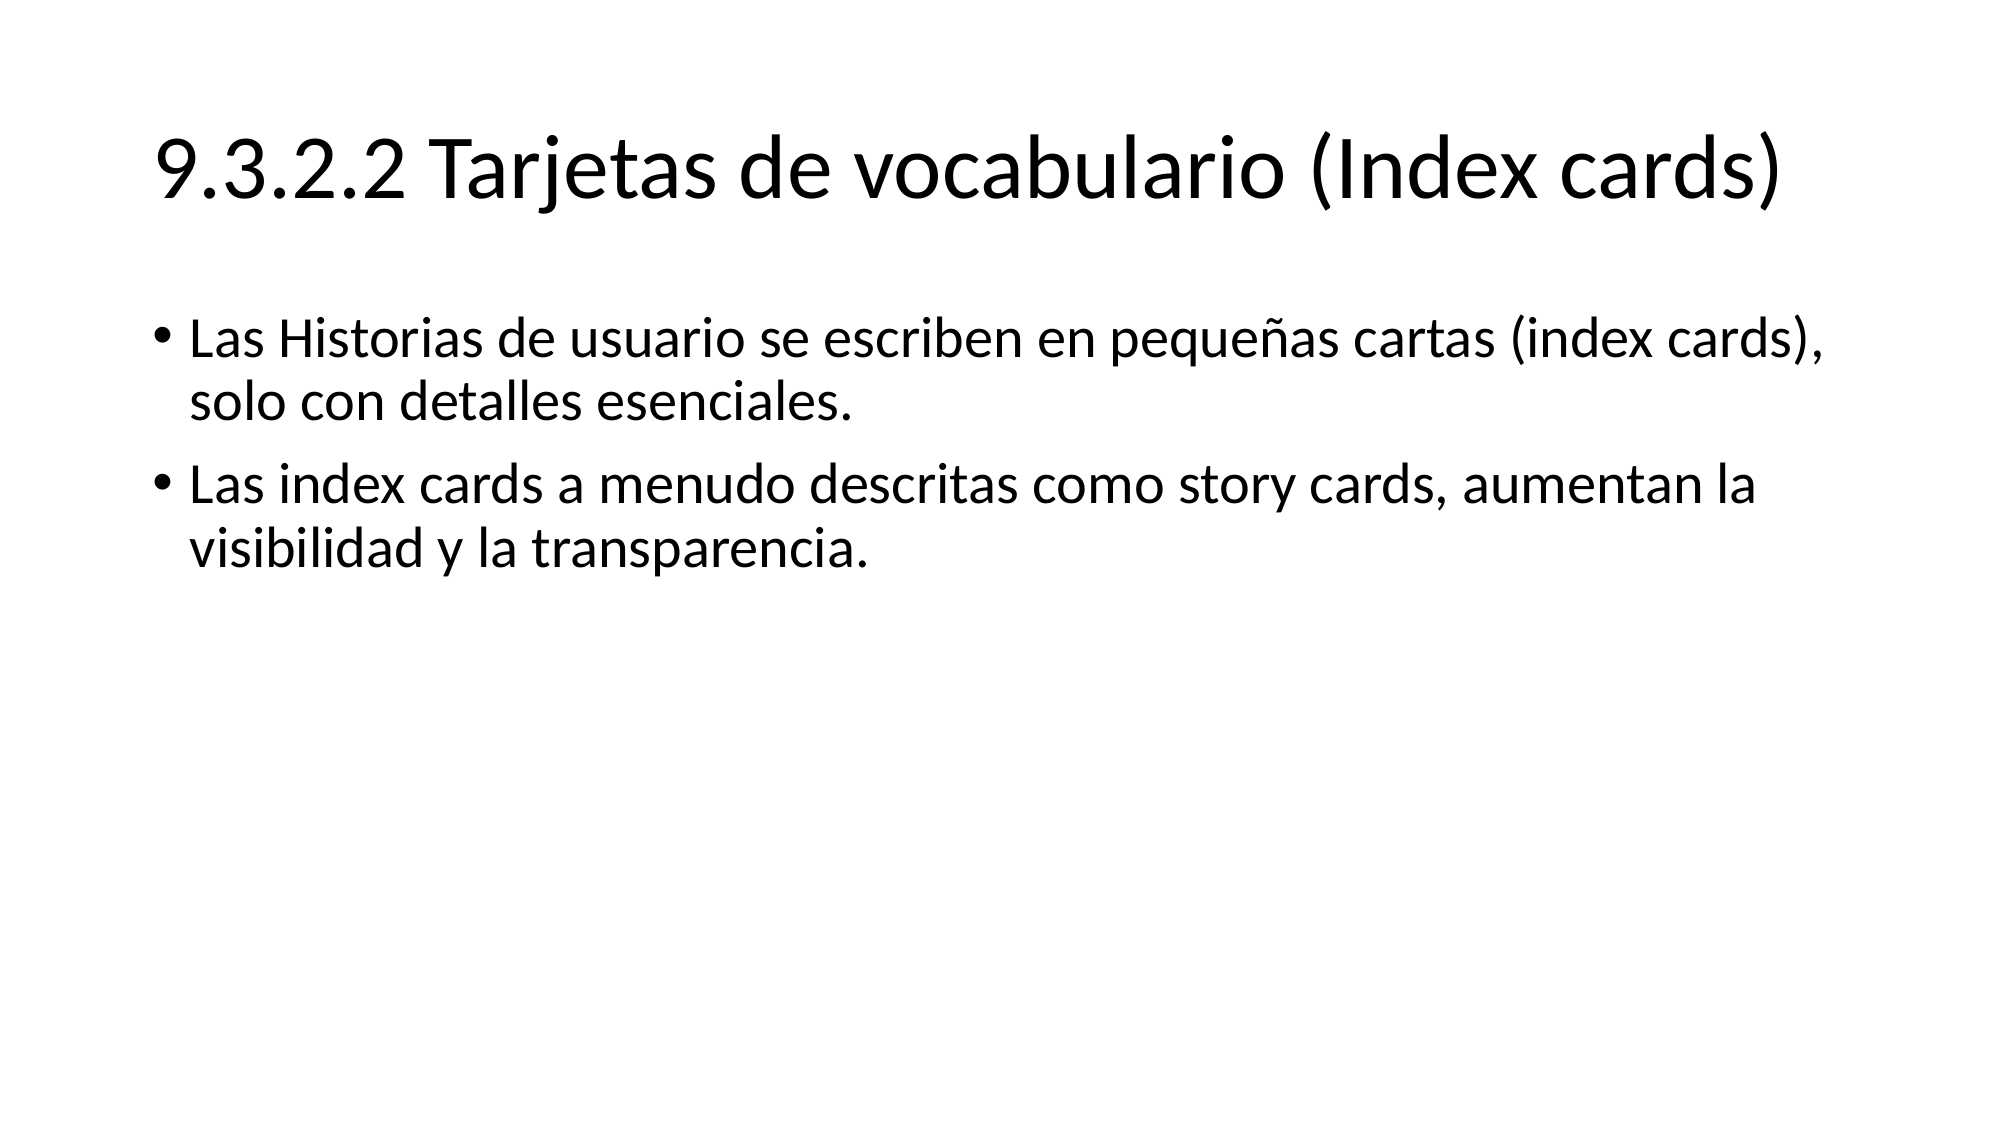

# 9.3.2.2 Tarjetas de vocabulario (Index cards)
Las Historias de usuario se escriben en pequeñas cartas (index cards), solo con detalles esenciales.
Las index cards a menudo descritas como story cards, aumentan la visibilidad y la transparencia.